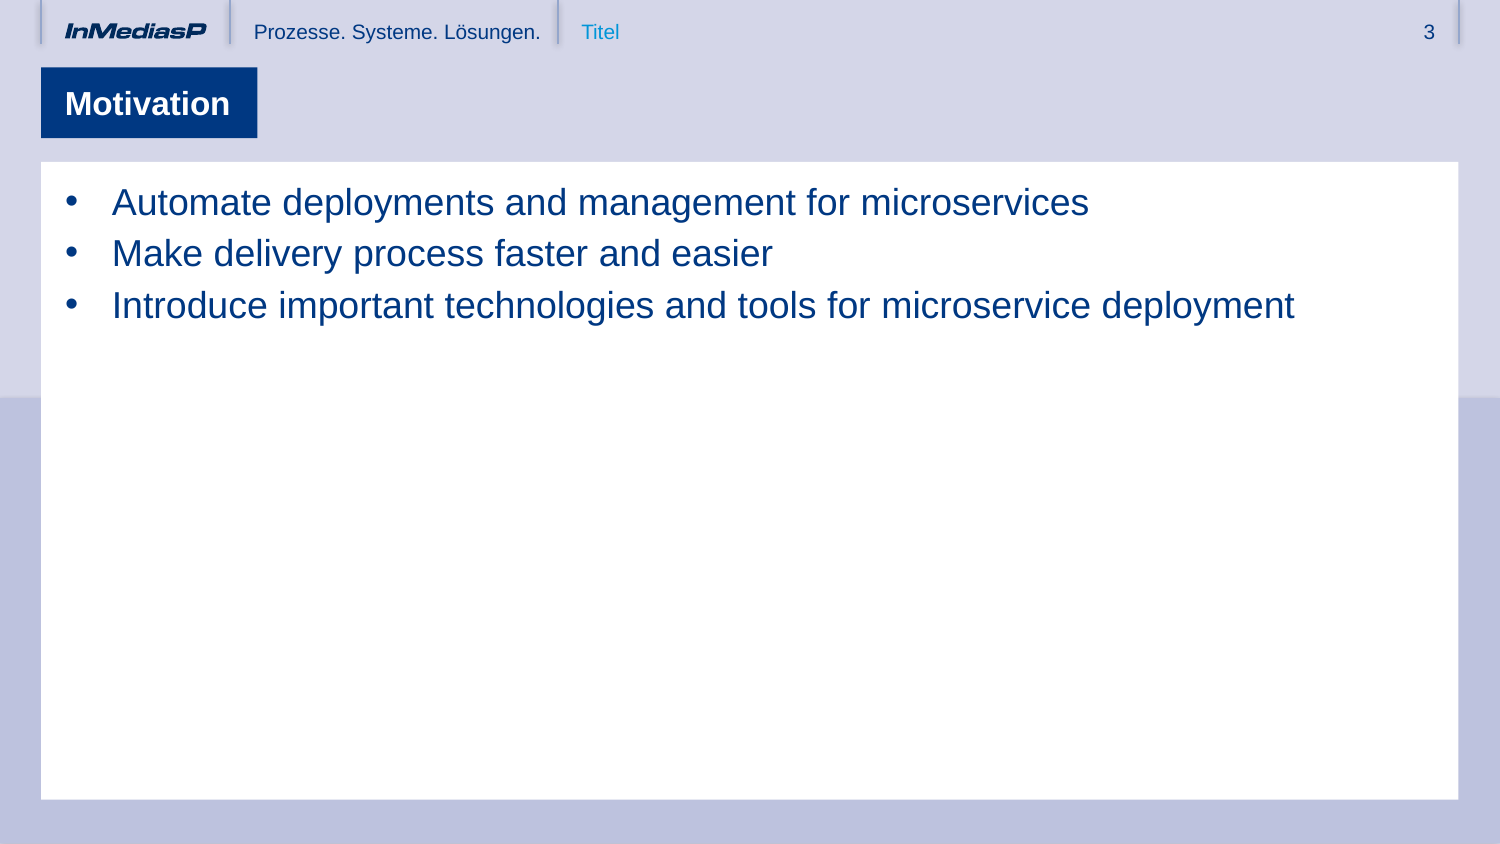

# Motivation
Automate deployments and management for microservices
Make delivery process faster and easier
Introduce important technologies and tools for microservice deployment